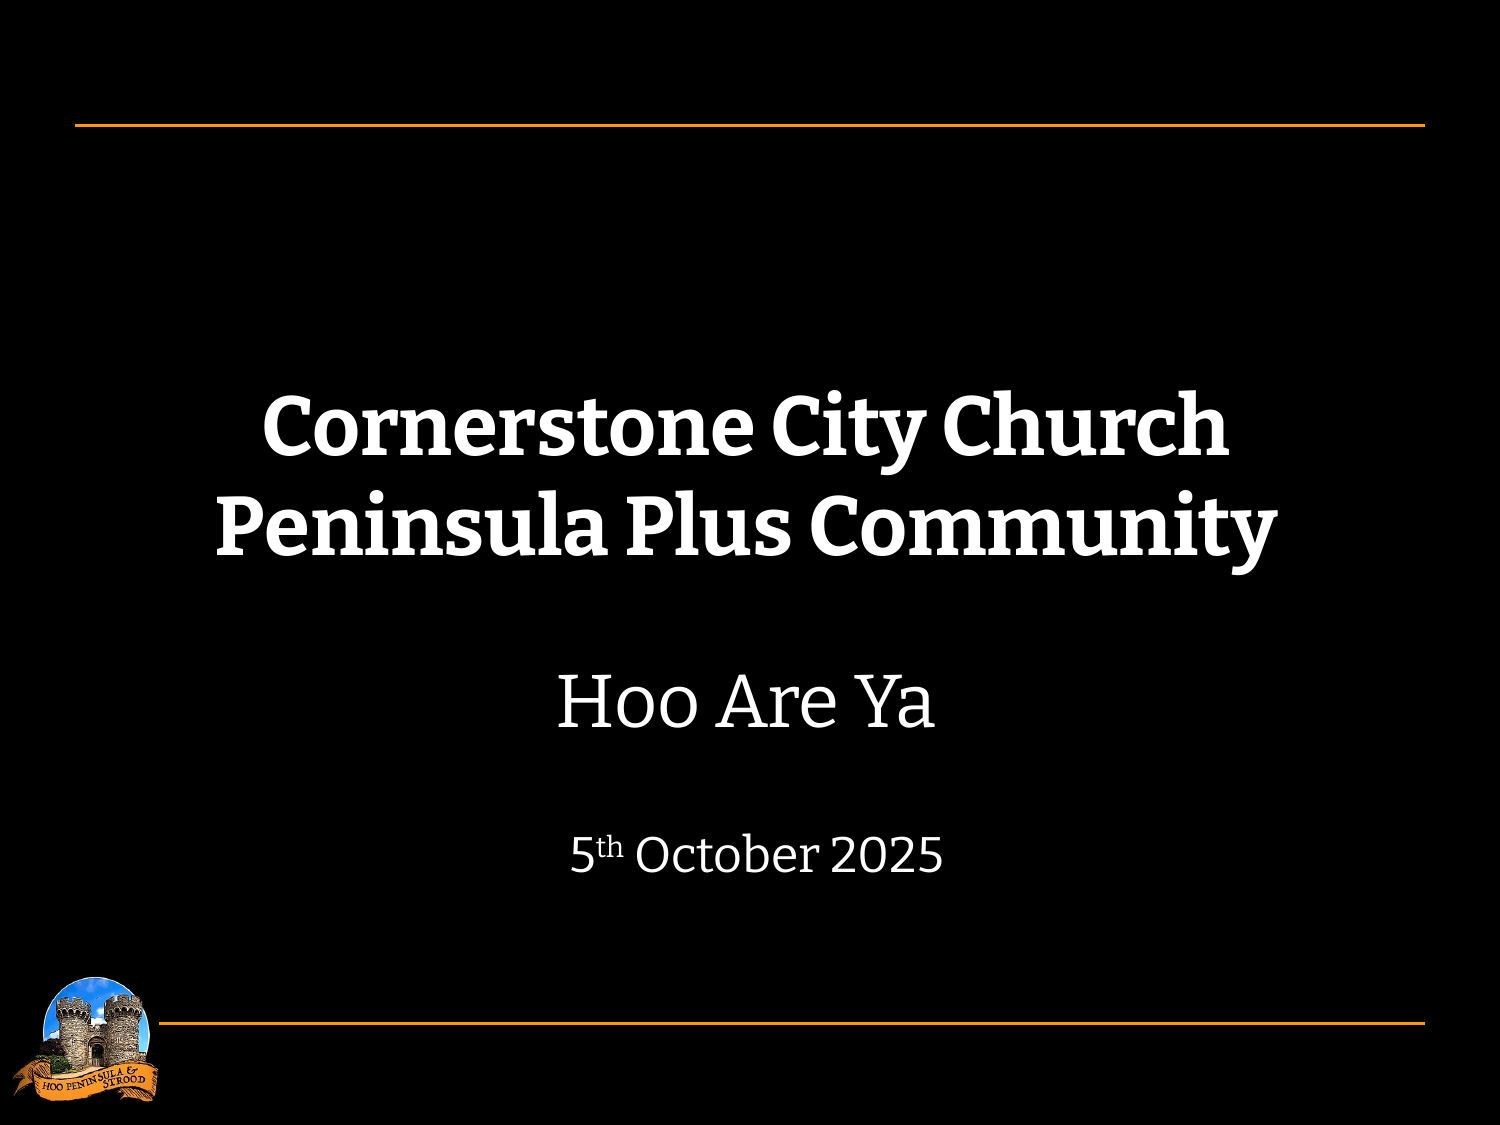

Cornerstone City Church
Peninsula Plus Community
Hoo Are Ya
  5th October 2025